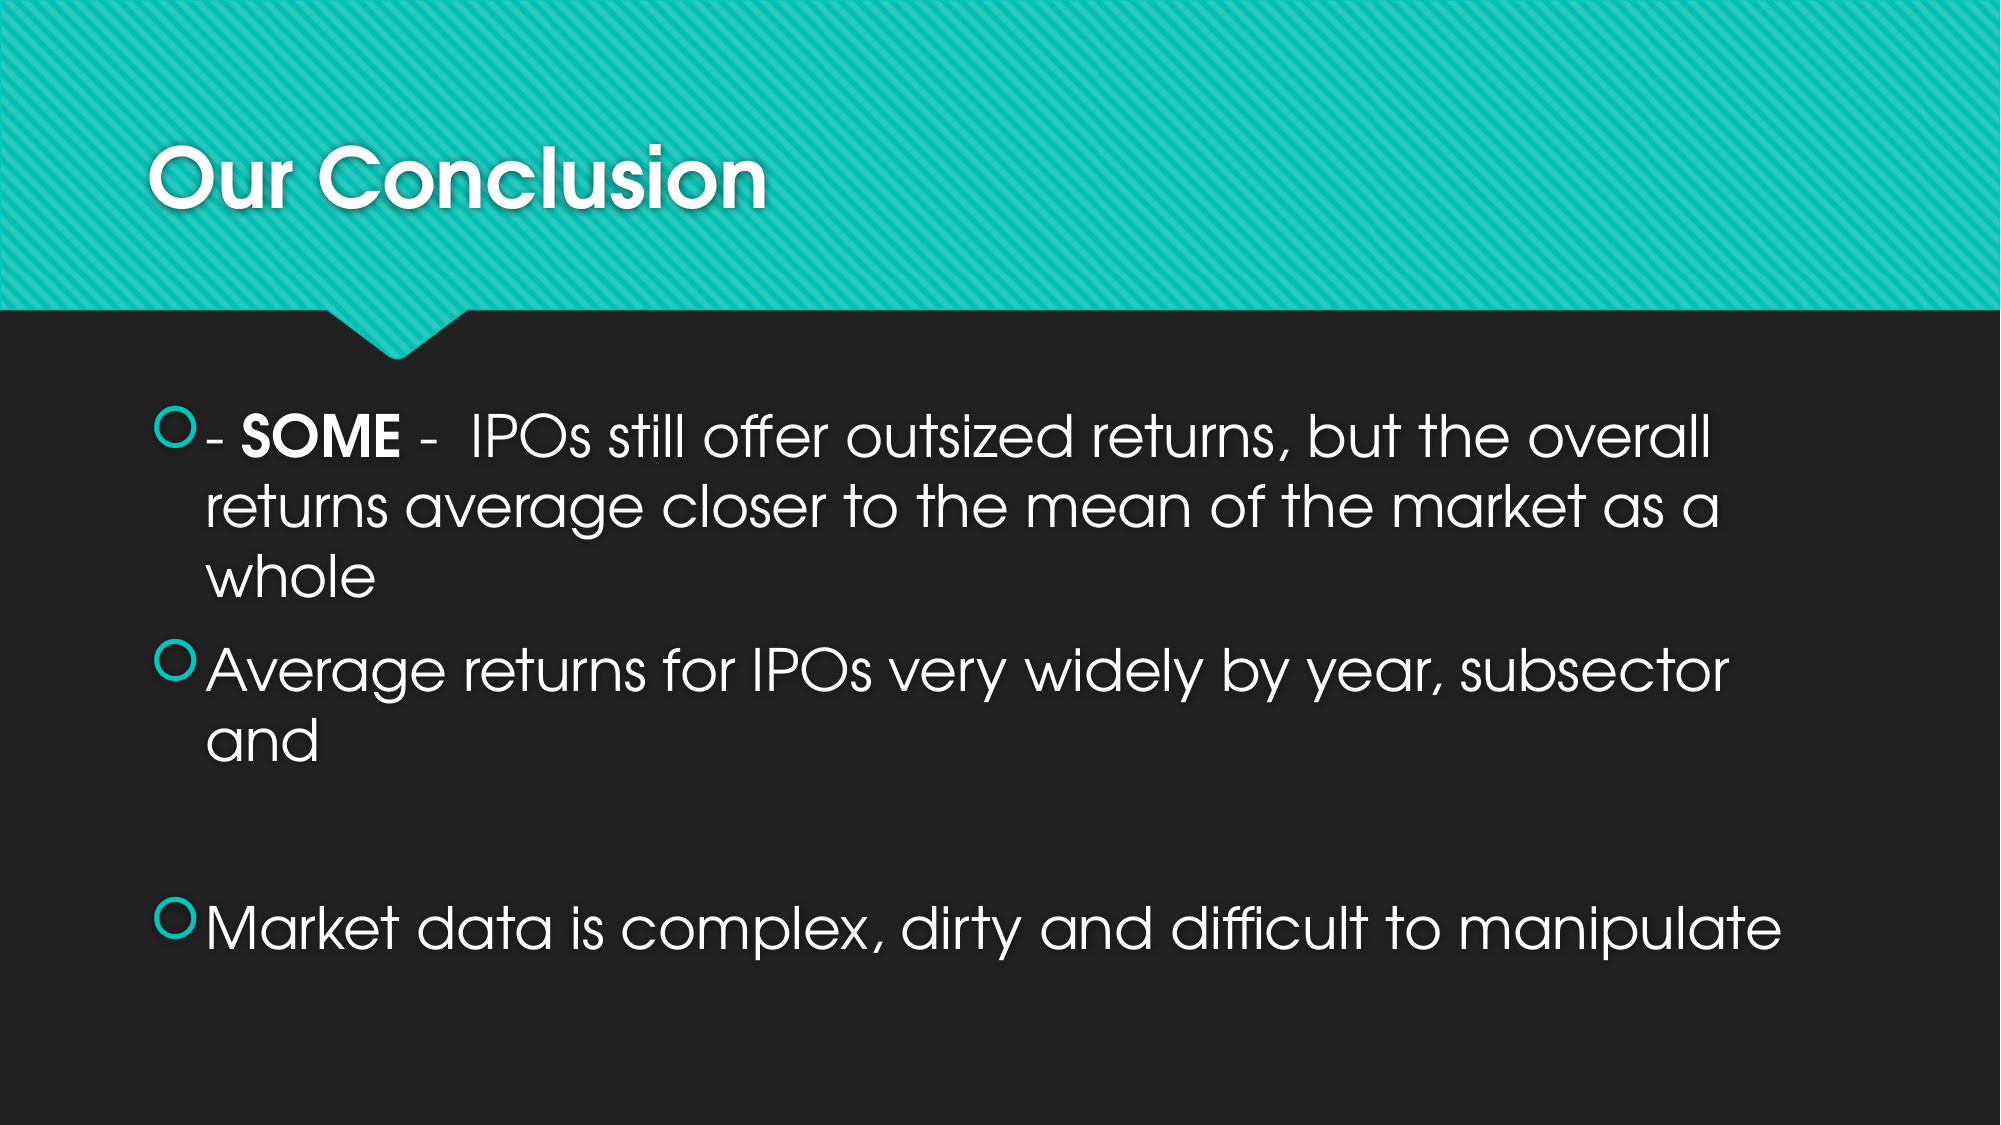

# Our Conclusion
- SOME -  IPOs still offer outsized returns, but the overall returns average closer to the mean of the market as a whole
Average returns for IPOs very widely by year, subsector and

Market data is complex, dirty and difficult to manipulate